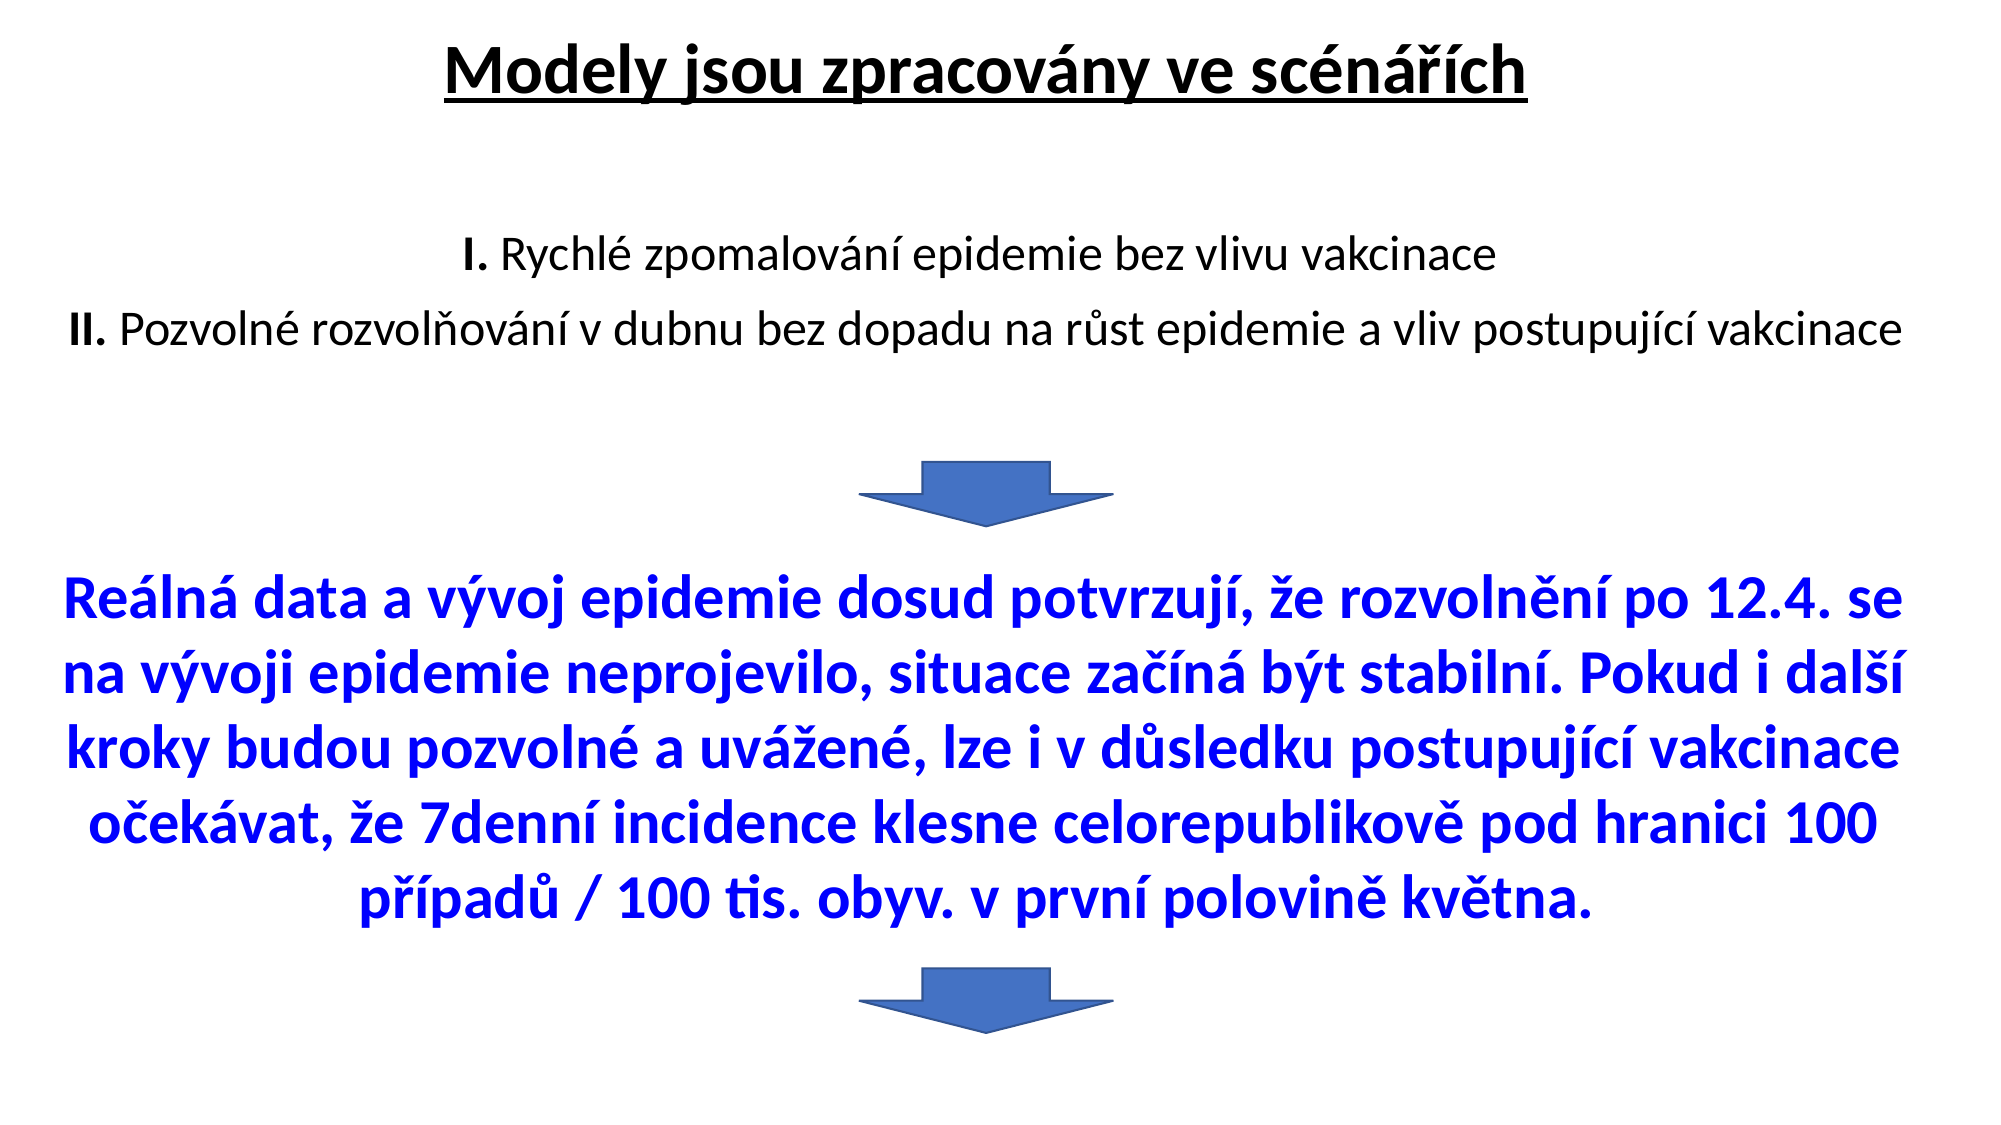

Modely jsou zpracovány ve scénářích

I. Rychlé zpomalování epidemie bez vlivu vakcinace
II. Pozvolné rozvolňování v dubnu bez dopadu na růst epidemie a vliv postupující vakcinace

Reálná data a vývoj epidemie dosud potvrzují, že rozvolnění po 12.4. se na vývoji epidemie neprojevilo, situace začíná být stabilní. Pokud i další kroky budou pozvolné a uvážené, lze i v důsledku postupující vakcinace očekávat, že 7denní incidence klesne celorepublikově pod hranici 100 případů / 100 tis. obyv. v první polovině května.